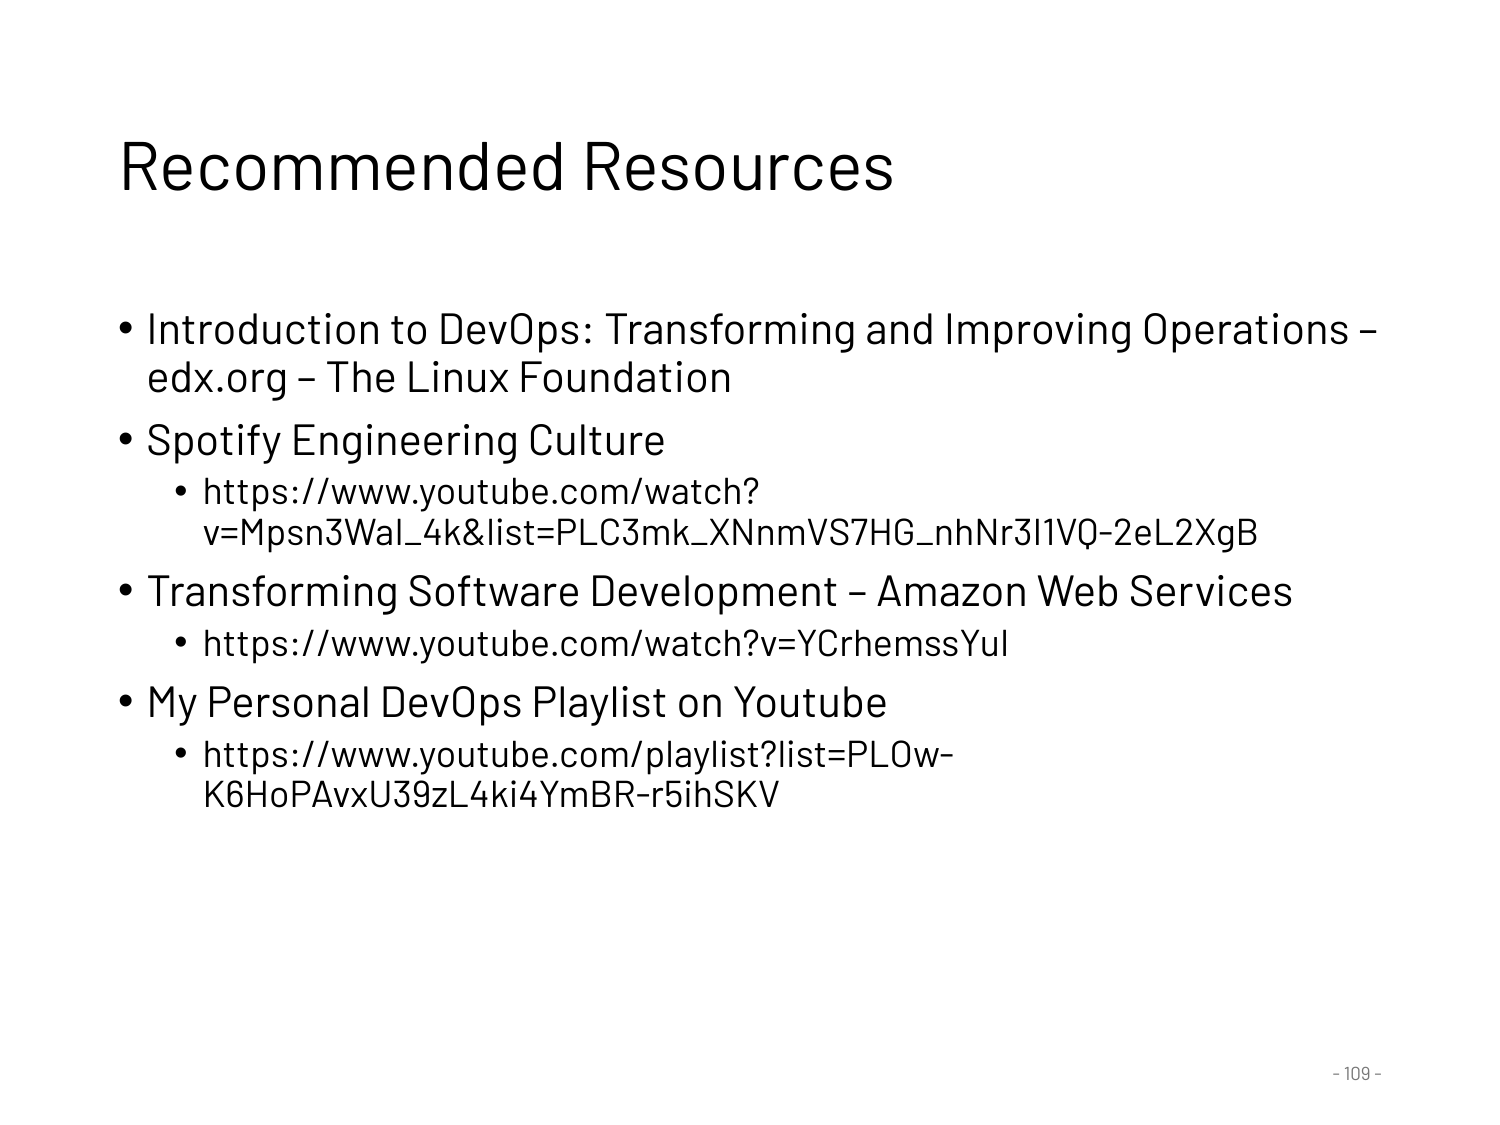

# Recommended Resources
Introduction to DevOps: Transforming and Improving Operations – edx.org – The Linux Foundation
Spotify Engineering Culture
https://www.youtube.com/watch?v=Mpsn3WaI_4k&list=PLC3mk_XNnmVS7HG_nhNr3I1VQ-2eL2XgB
Transforming Software Development – Amazon Web Services
https://www.youtube.com/watch?v=YCrhemssYuI
My Personal DevOps Playlist on Youtube
https://www.youtube.com/playlist?list=PLOw-K6HoPAvxU39zL4ki4YmBR-r5ihSKV
109